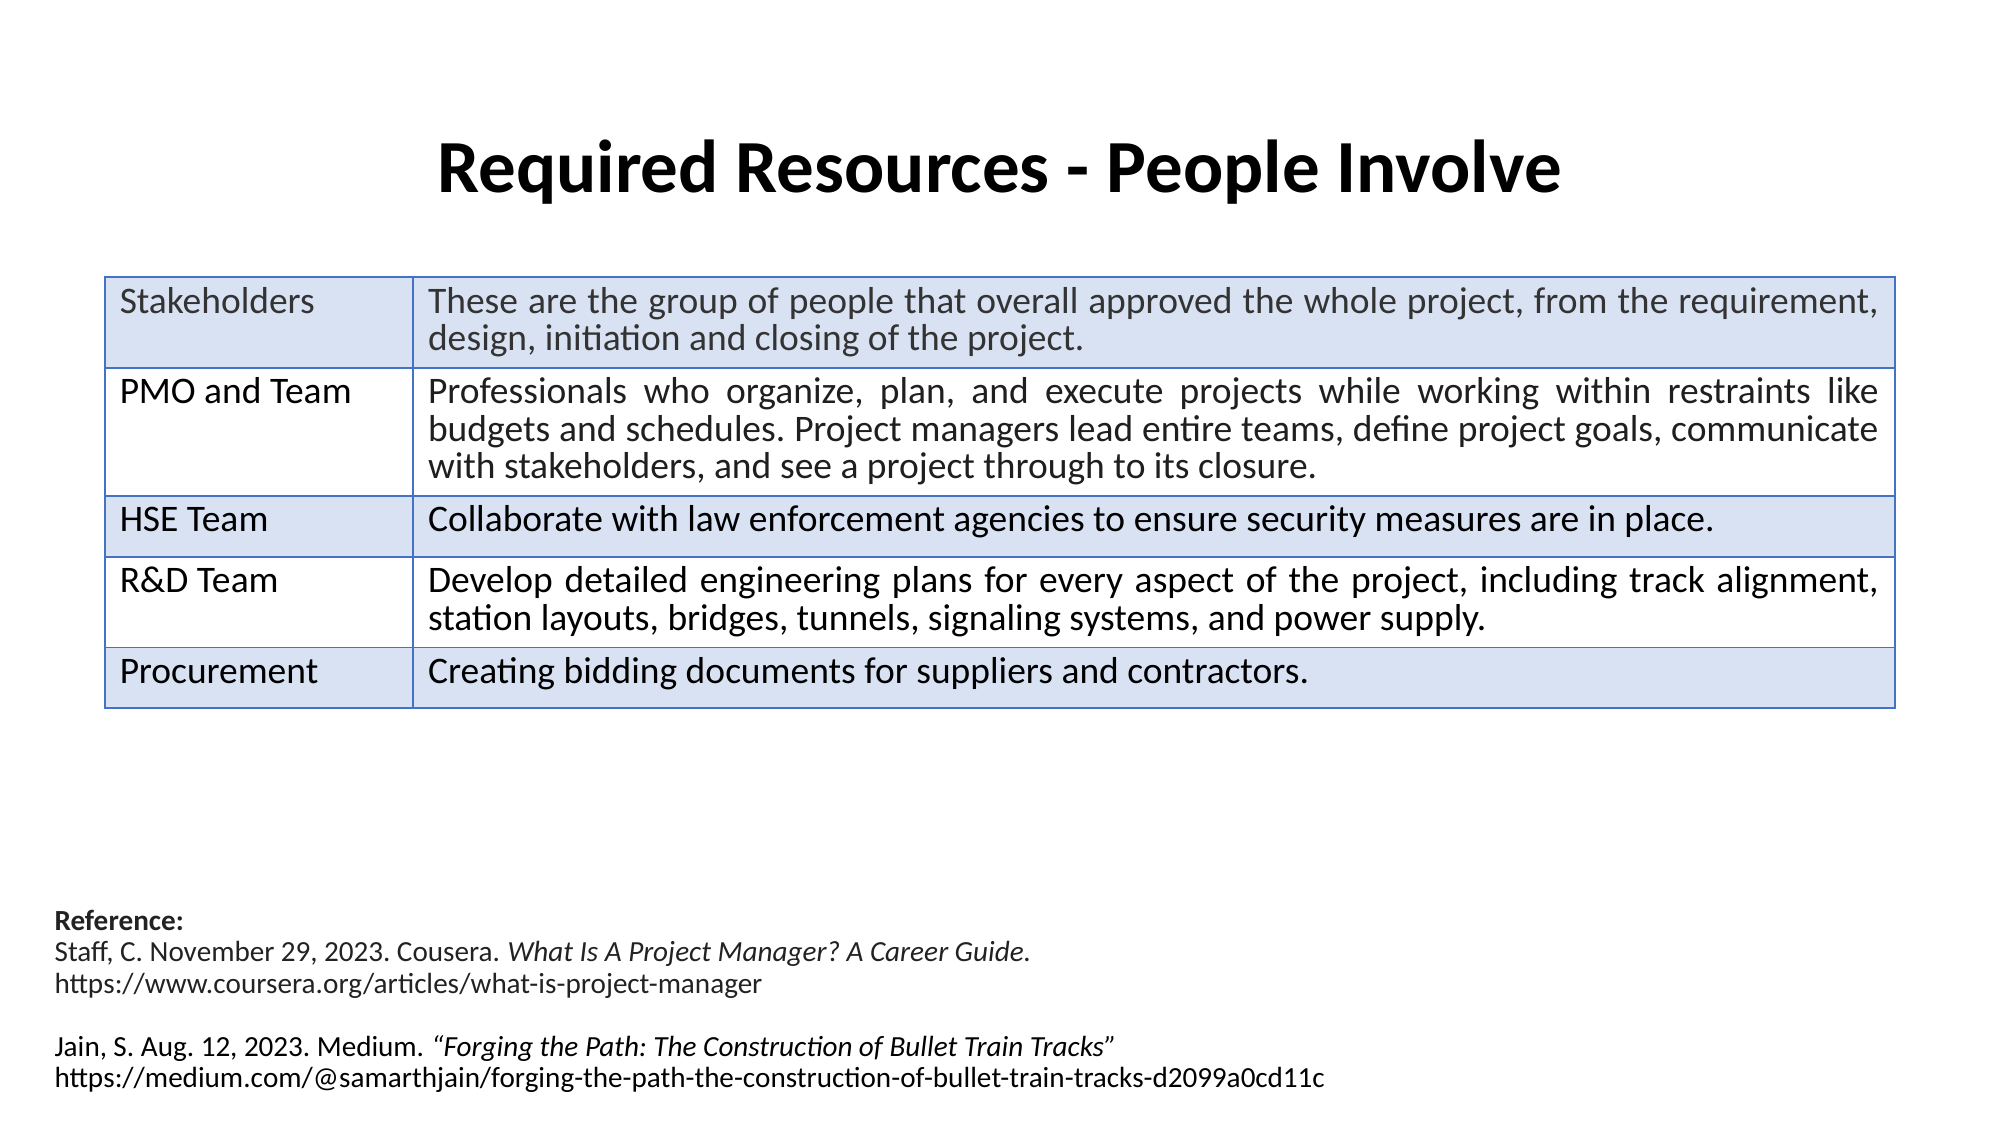

# Required Resources - People Involve
| Stakeholders | These are the group of people that overall approved the whole project, from the requirement, design, initiation and closing of the project. |
| --- | --- |
| PMO and Team | Professionals who organize, plan, and execute projects while working within restraints like budgets and schedules. Project managers lead entire teams, define project goals, communicate with stakeholders, and see a project through to its closure. |
| HSE Team | Collaborate with law enforcement agencies to ensure security measures are in place. |
| R&D Team | Develop detailed engineering plans for every aspect of the project, including track alignment, station layouts, bridges, tunnels, signaling systems, and power supply. |
| Procurement | Creating bidding documents for suppliers and contractors. |
Reference:
Staff, C. November 29, 2023. Cousera. What Is A Project Manager? A Career Guide.
https://www.coursera.org/articles/what-is-project-manager

Jain, S. Aug. 12, 2023. Medium. “Forging the Path: The Construction of Bullet Train Tracks”
https://medium.com/@samarthjain/forging-the-path-the-construction-of-bullet-train-tracks-d2099a0cd11c